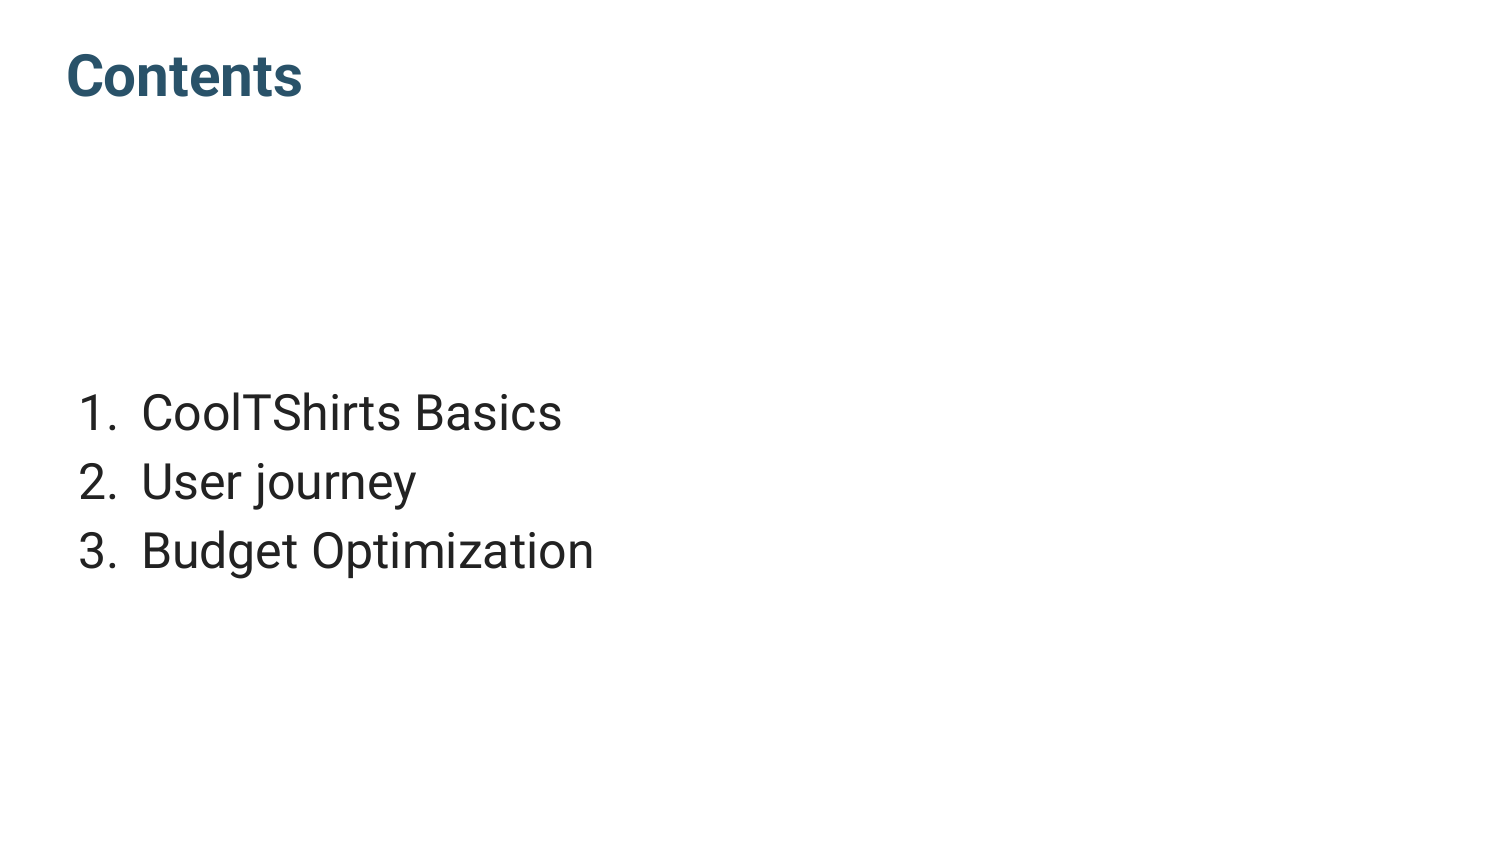

# Contents
CoolTShirts Basics
User journey
Budget Optimization